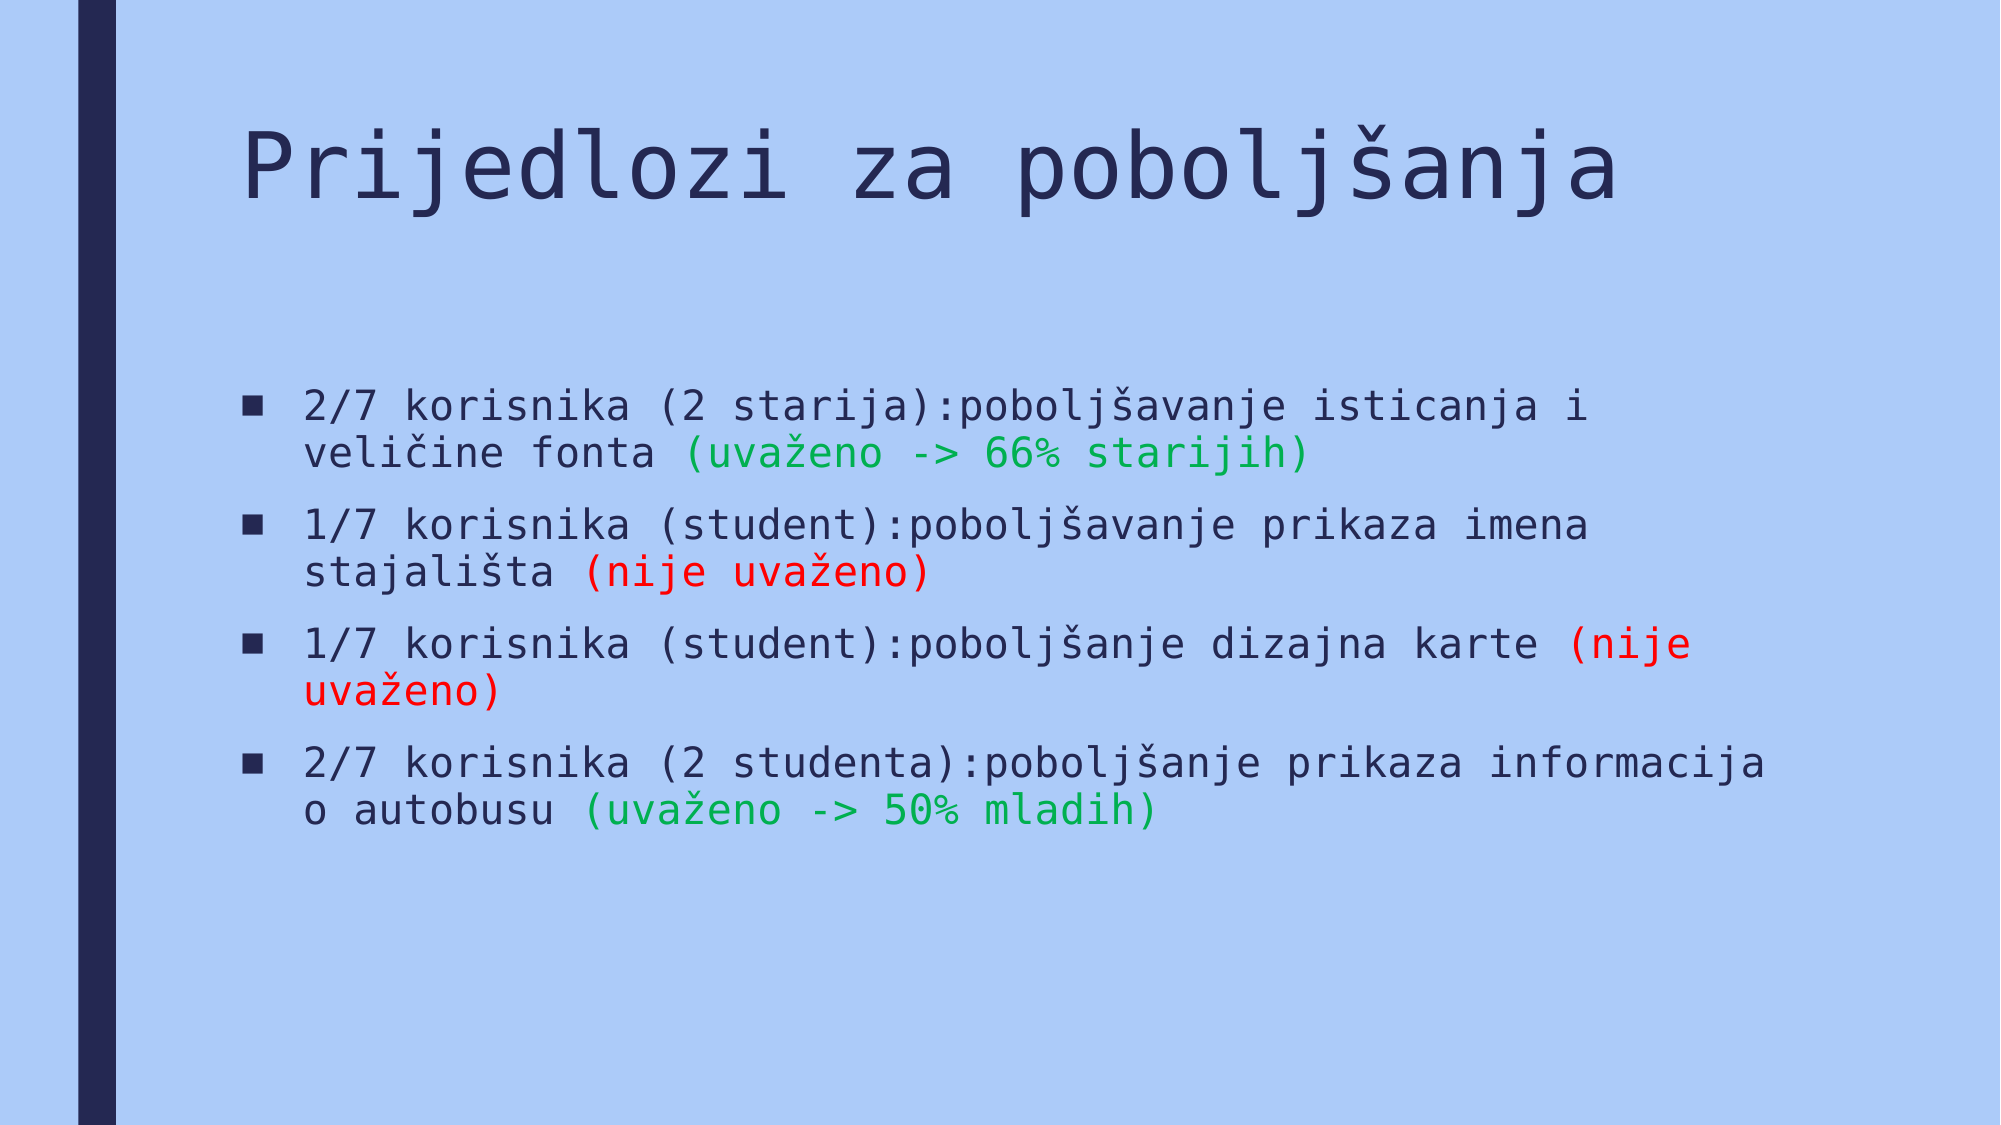

# Prijedlozi za poboljšanja
2/7 korisnika (2 starija):poboljšavanje isticanja i veličine fonta (uvaženo -> 66% starijih)
1/7 korisnika (student):poboljšavanje prikaza imena stajališta (nije uvaženo)
1/7 korisnika (student):poboljšanje dizajna karte (nije uvaženo)
2/7 korisnika (2 studenta):poboljšanje prikaza informacija o autobusu (uvaženo -> 50% mladih)